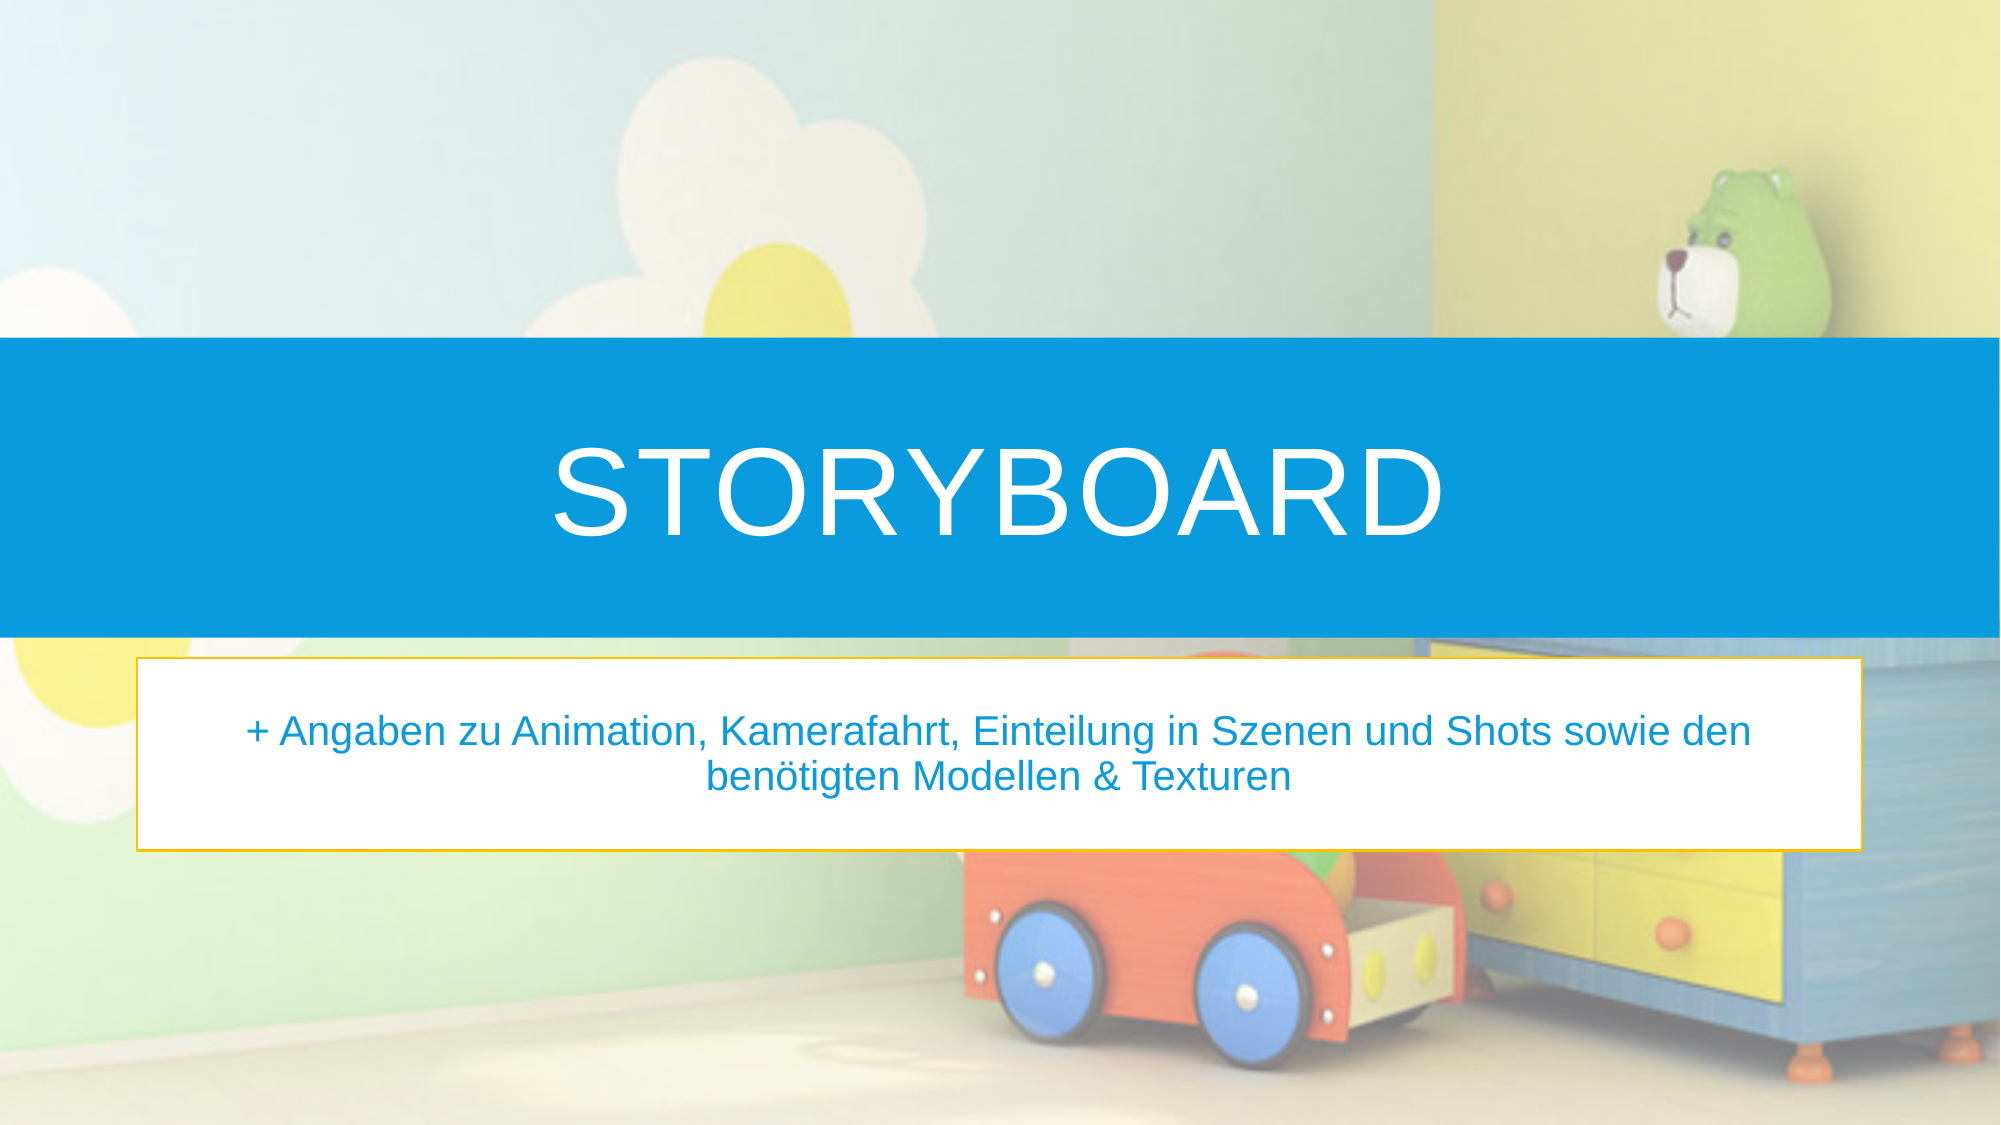

# Storyboard
+ Angaben zu Animation, Kamerafahrt, Einteilung in Szenen und Shots sowie den benötigten Modellen & Texturen